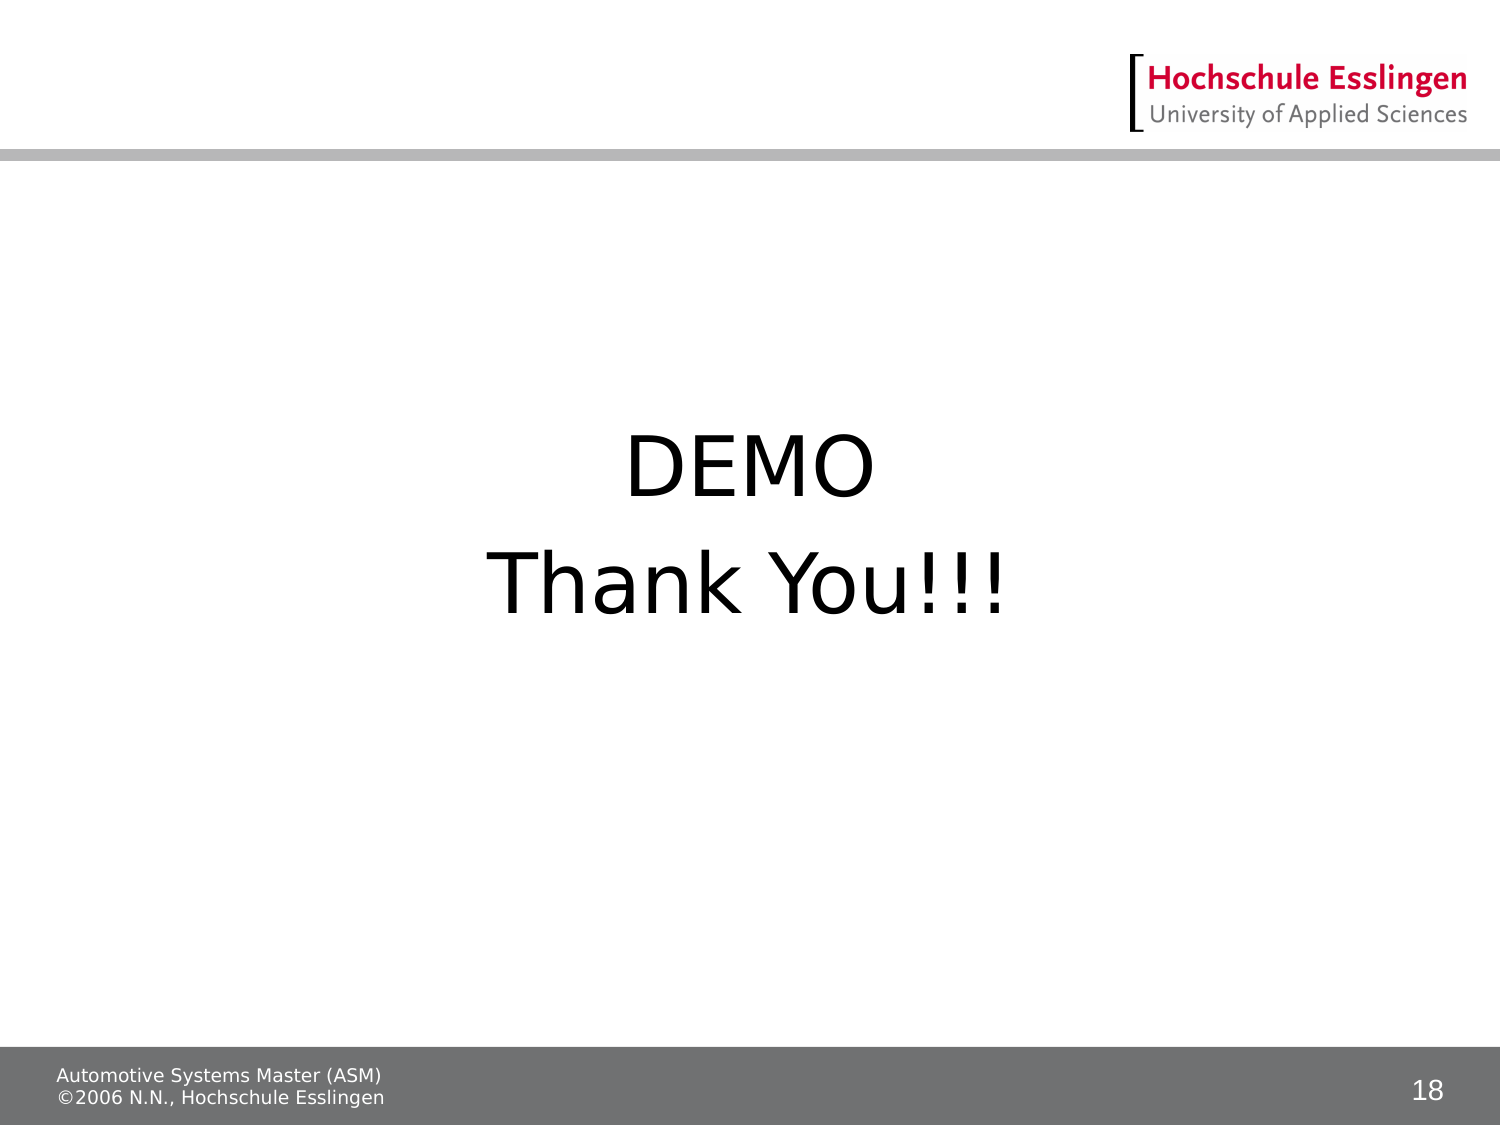

#

DEMO
Thank You!!!
Automotive Systems Master (ASM)
©2006 N.N., Hochschule Esslingen